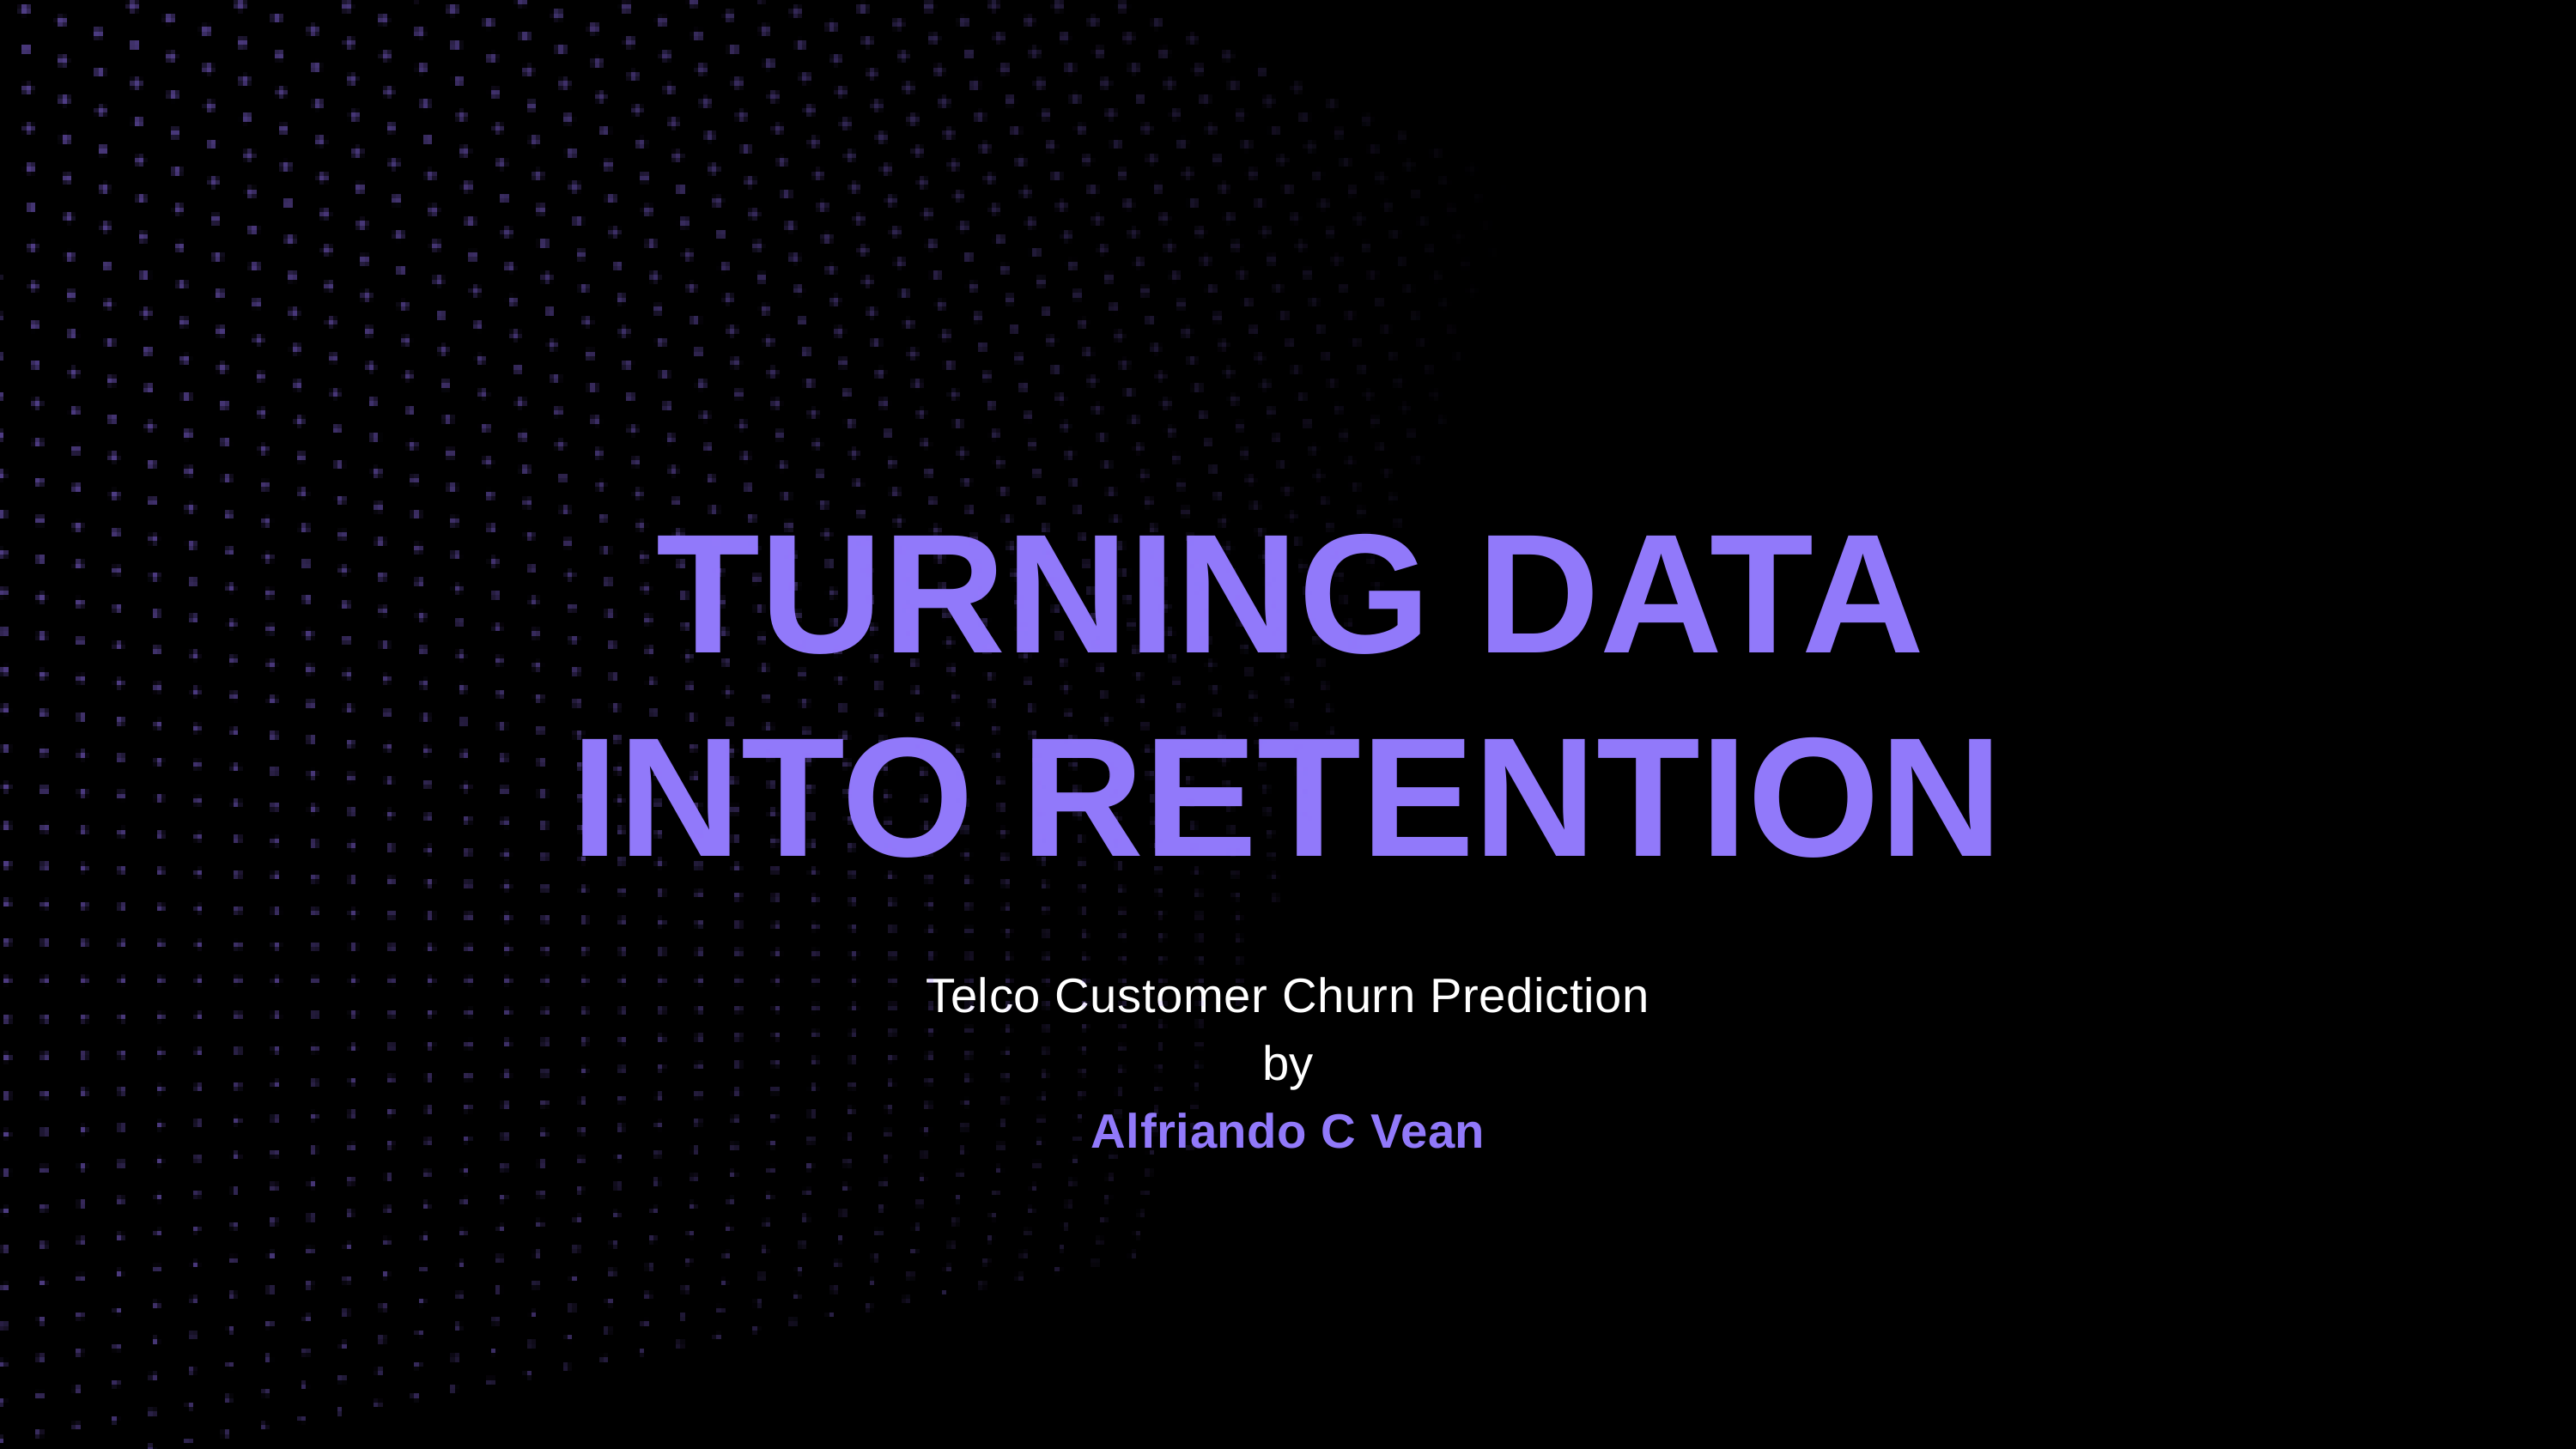

TURNING DATA INTO RETENTION
Telco Customer Churn Prediction
by
Alfriando C Vean